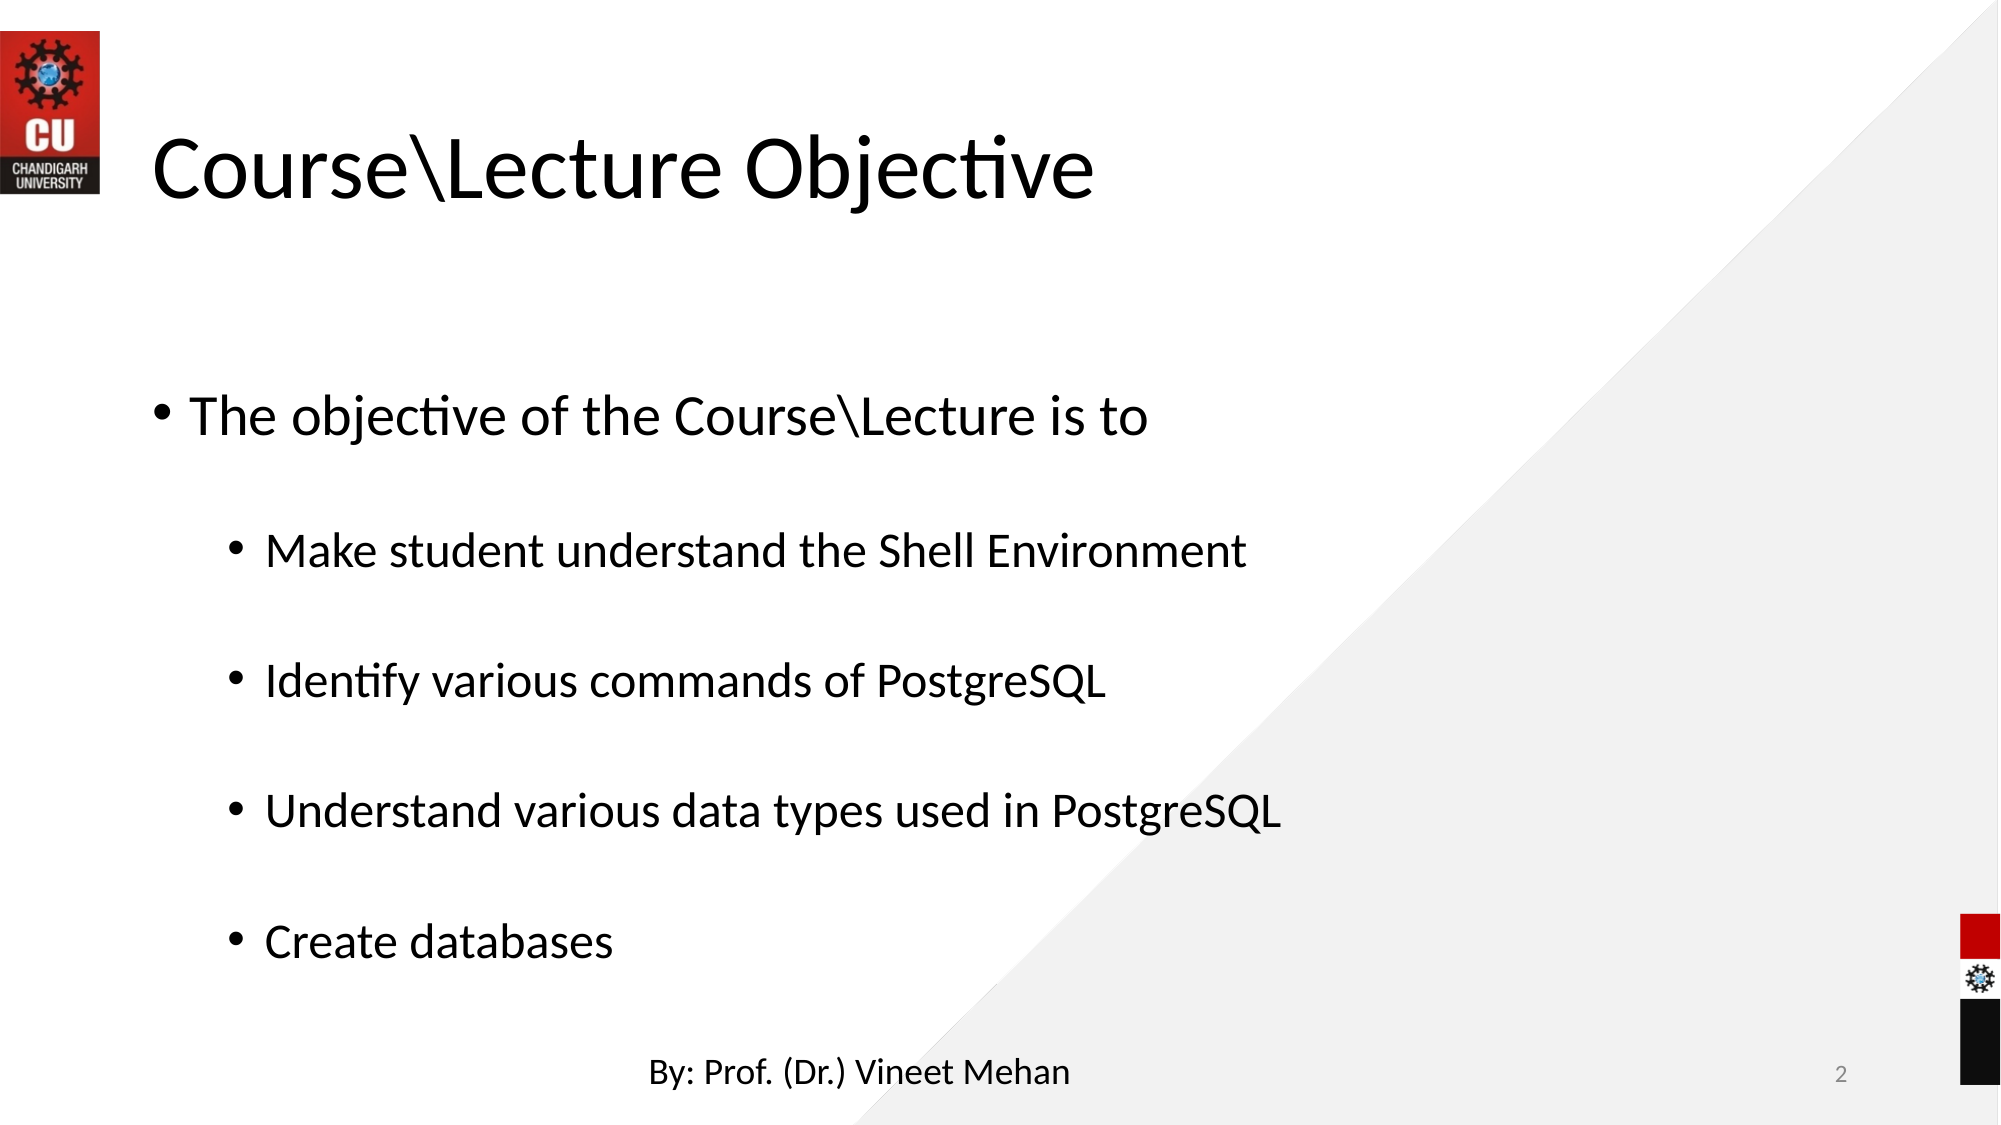

# Course\Lecture Objective
The objective of the Course\Lecture is to
Make student understand the Shell Environment
Identify various commands of PostgreSQL
Understand various data types used in PostgreSQL
Create databases

2